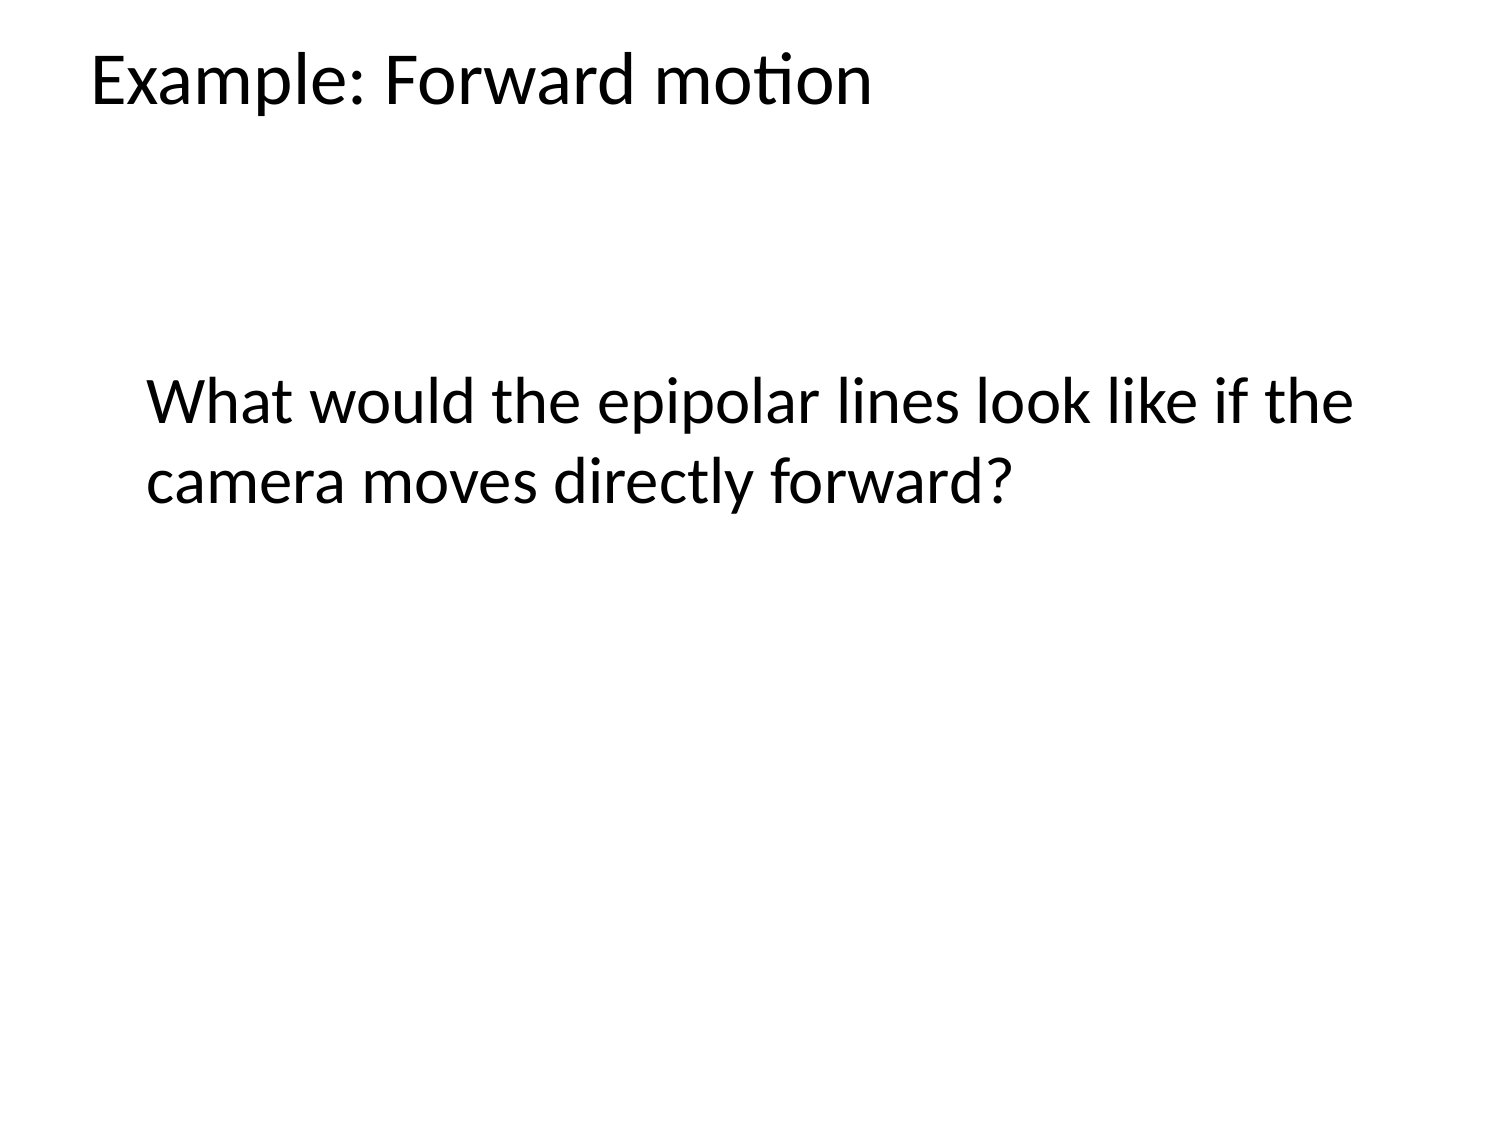

# Example: Forward motion

	What would the epipolar lines look like if the camera moves directly forward?